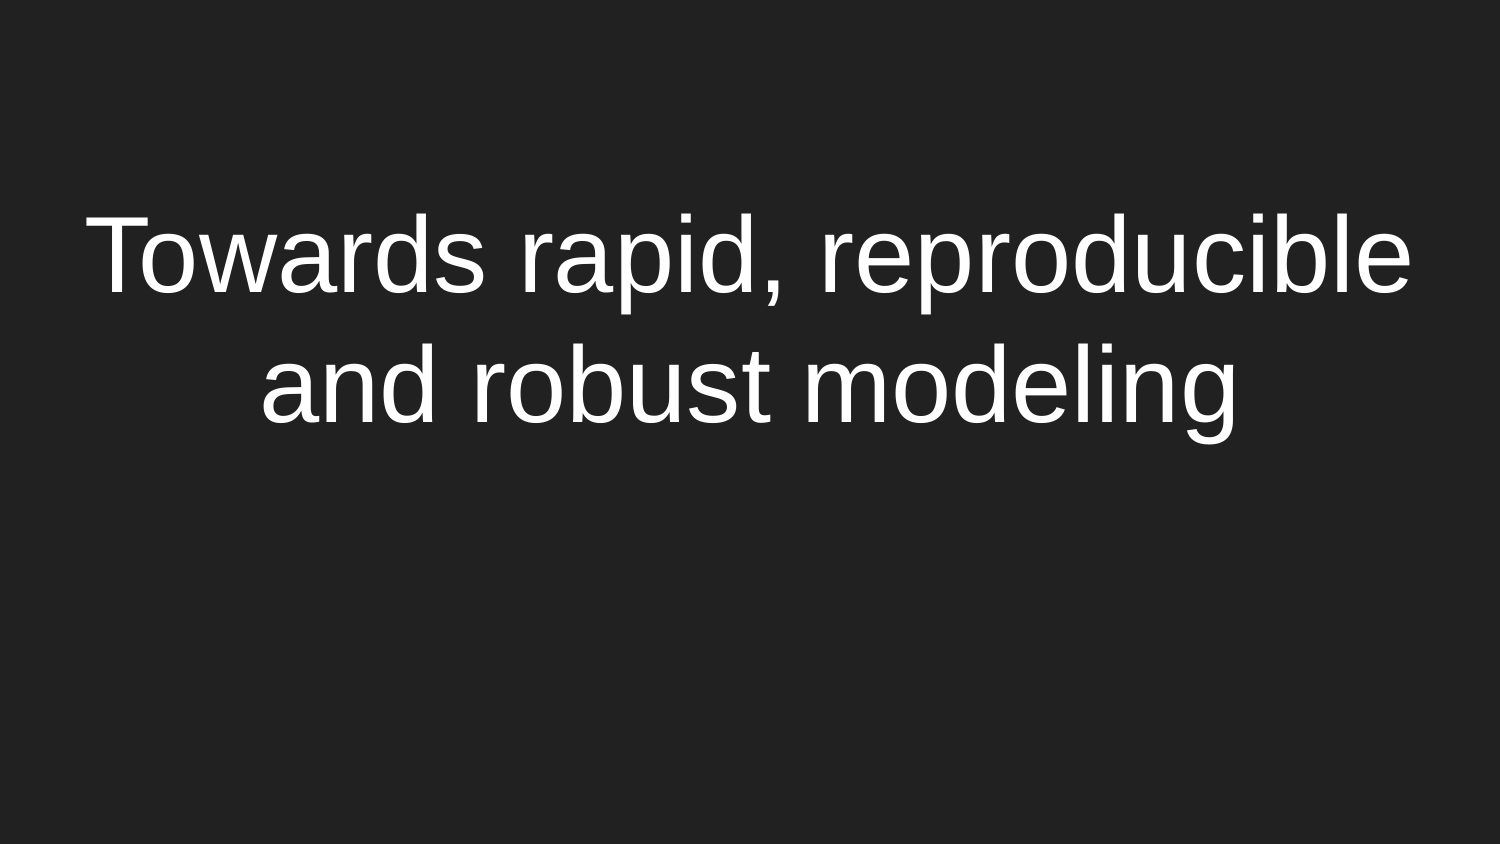

# Towards rapid, reproducible and robust modeling